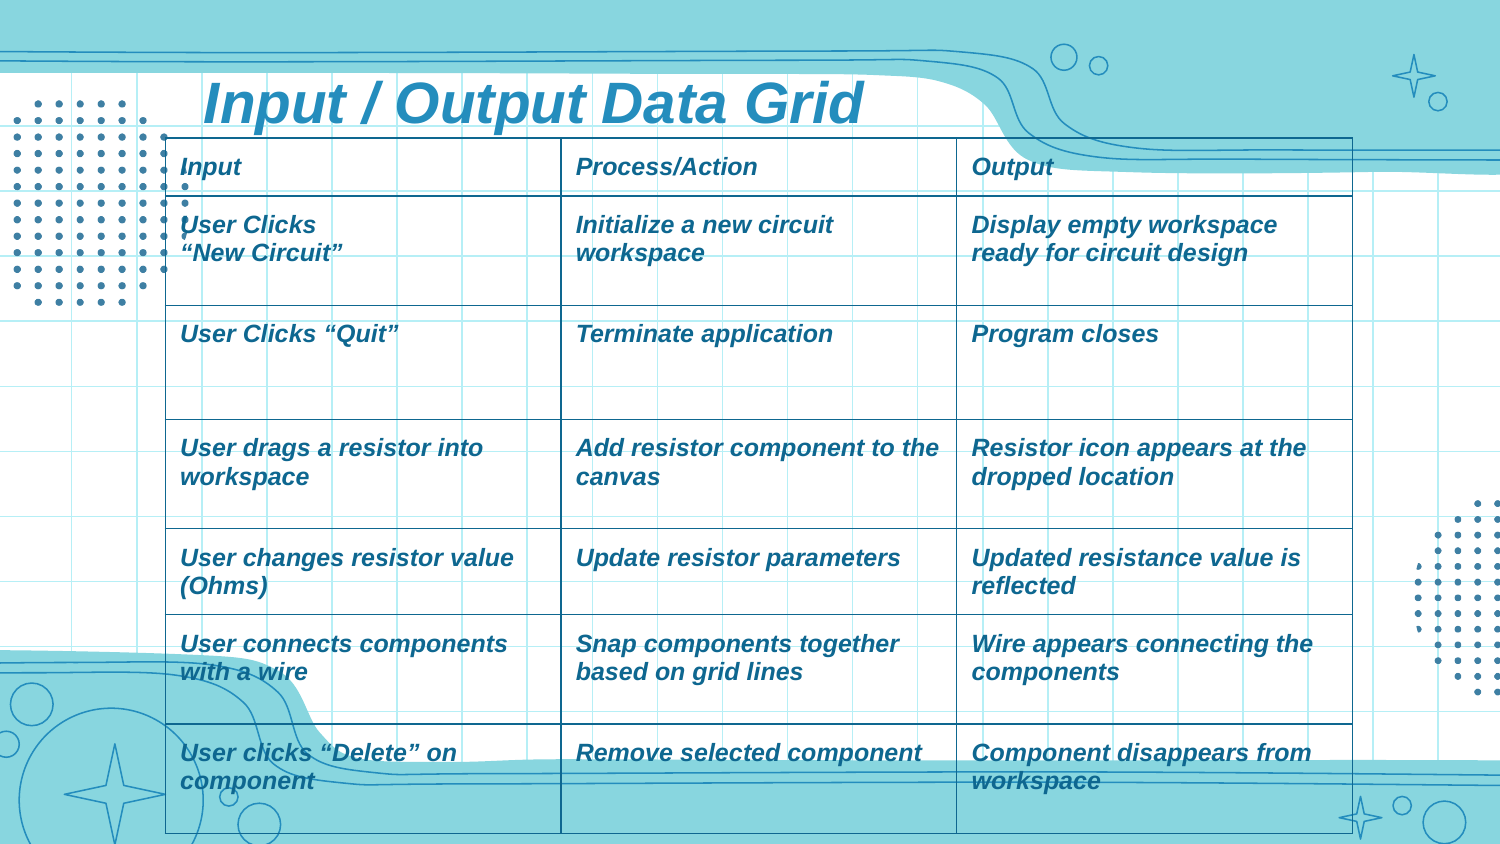

|  |
| --- |
|  |
| --- |
|  |
| --- |
Input / Output Data Grid

| Input | Process/Action | Output |
| --- | --- | --- |
| User Clicks “New Circuit” | Initialize a new circuit workspace | Display empty workspace ready for circuit design |
| User Clicks “Quit” | Terminate application | Program closes |
| User drags a resistor into workspace | Add resistor component to the canvas | Resistor icon appears at the dropped location |
| User changes resistor value (Ohms) | Update resistor parameters | Updated resistance value is reflected |
| User connects components with a wire | Snap components together based on grid lines | Wire appears connecting the components |
| User clicks “Delete” on component | Remove selected component | Component disappears from workspace |